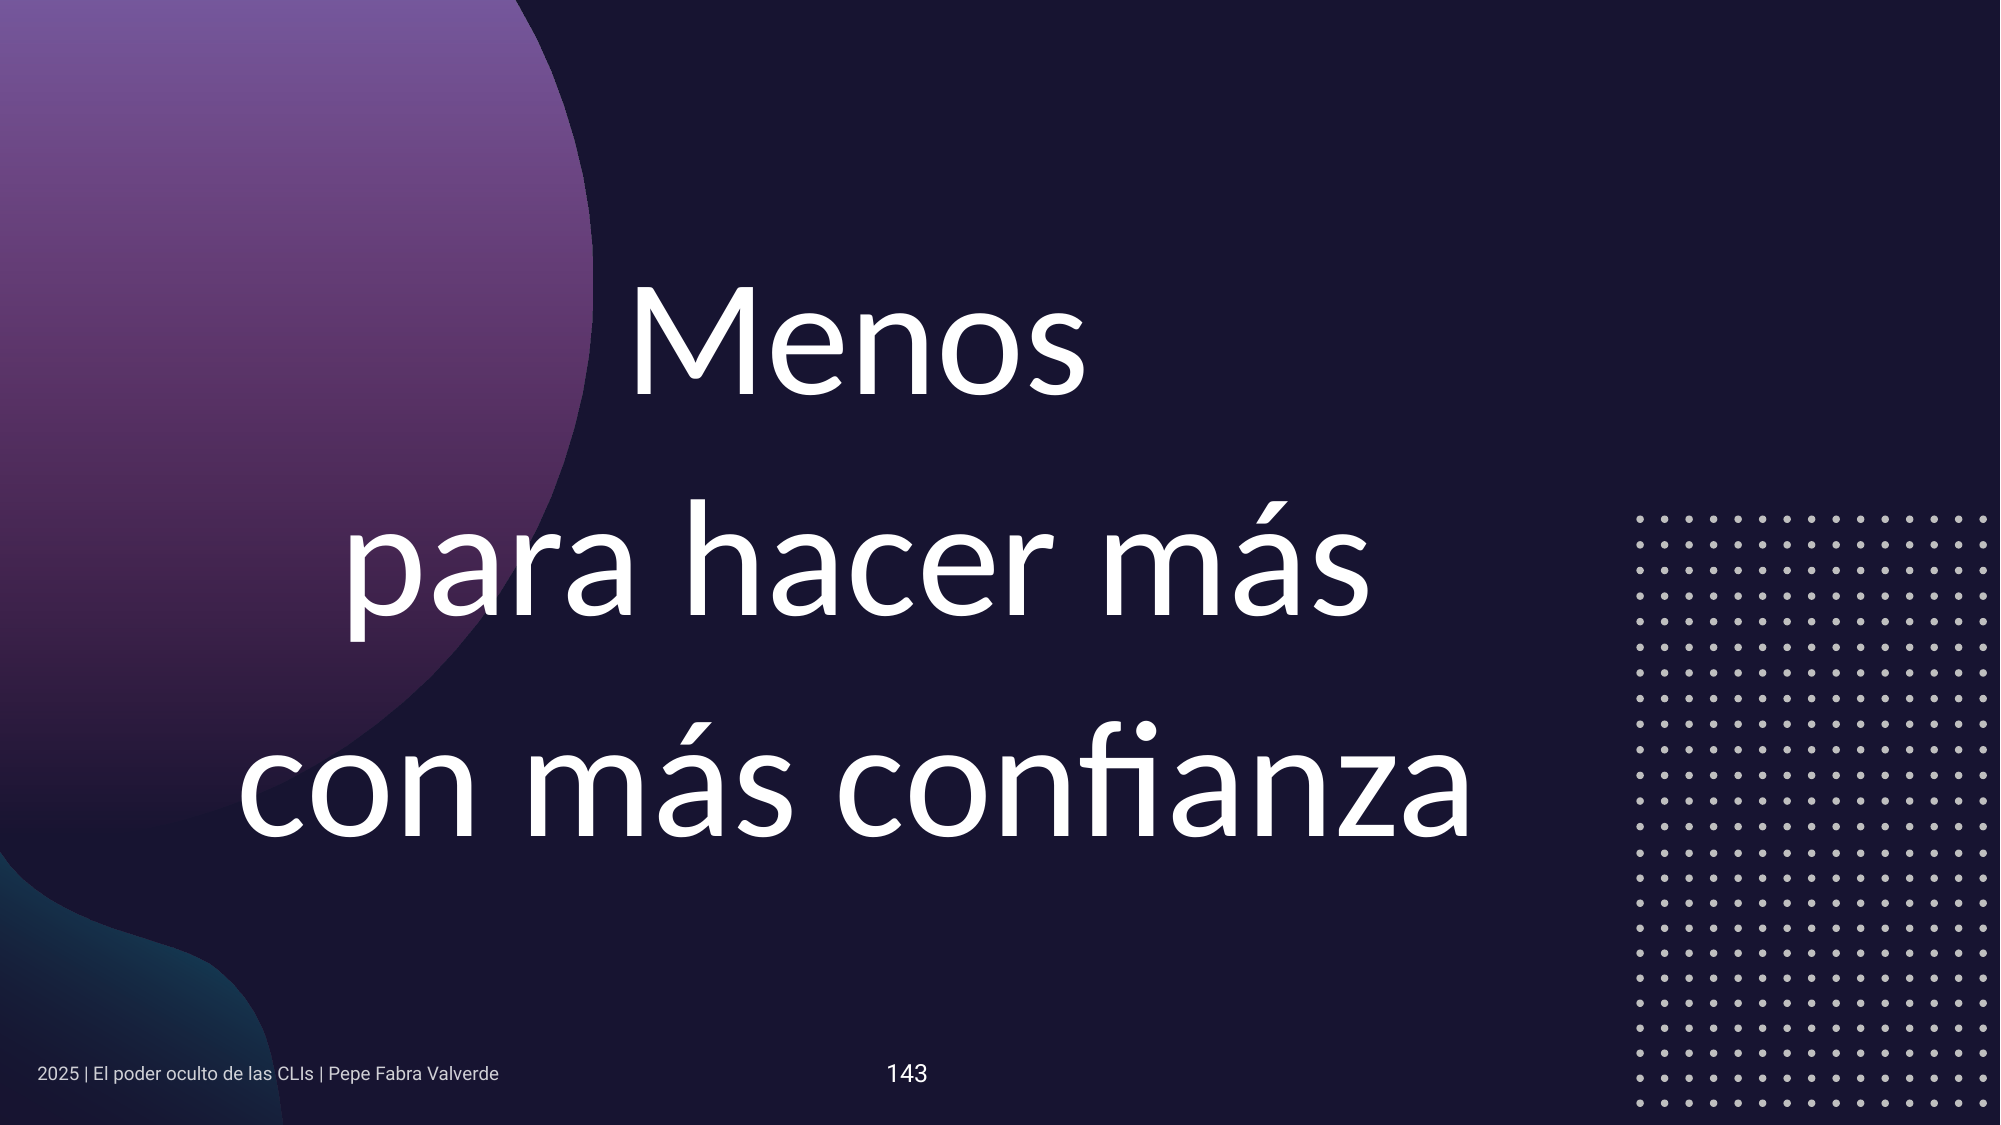

Menos
para hacer más
con más confianza
2025 | El poder oculto de las CLIs | Pepe Fabra Valverde